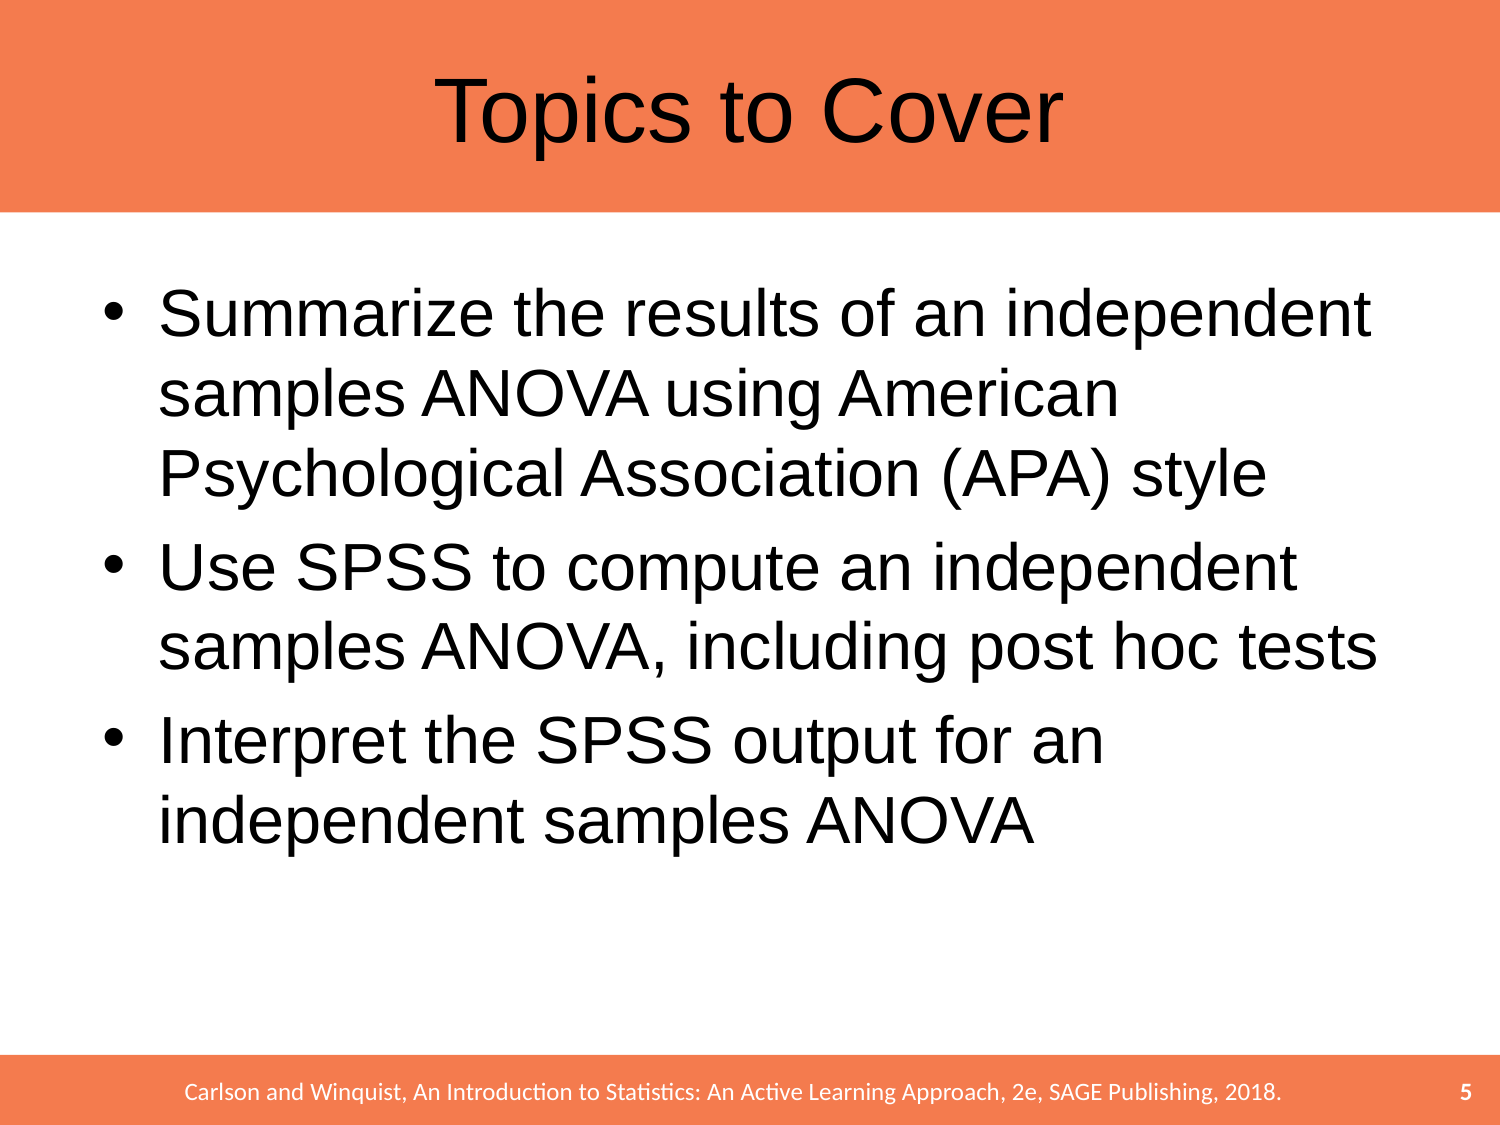

# Topics to Cover
Summarize the results of an independent samples ANOVA using American Psychological Association (APA) style
Use SPSS to compute an independent samples ANOVA, including post hoc tests
Interpret the SPSS output for an independent samples ANOVA
5
Carlson and Winquist, An Introduction to Statistics: An Active Learning Approach, 2e, SAGE Publishing, 2018.